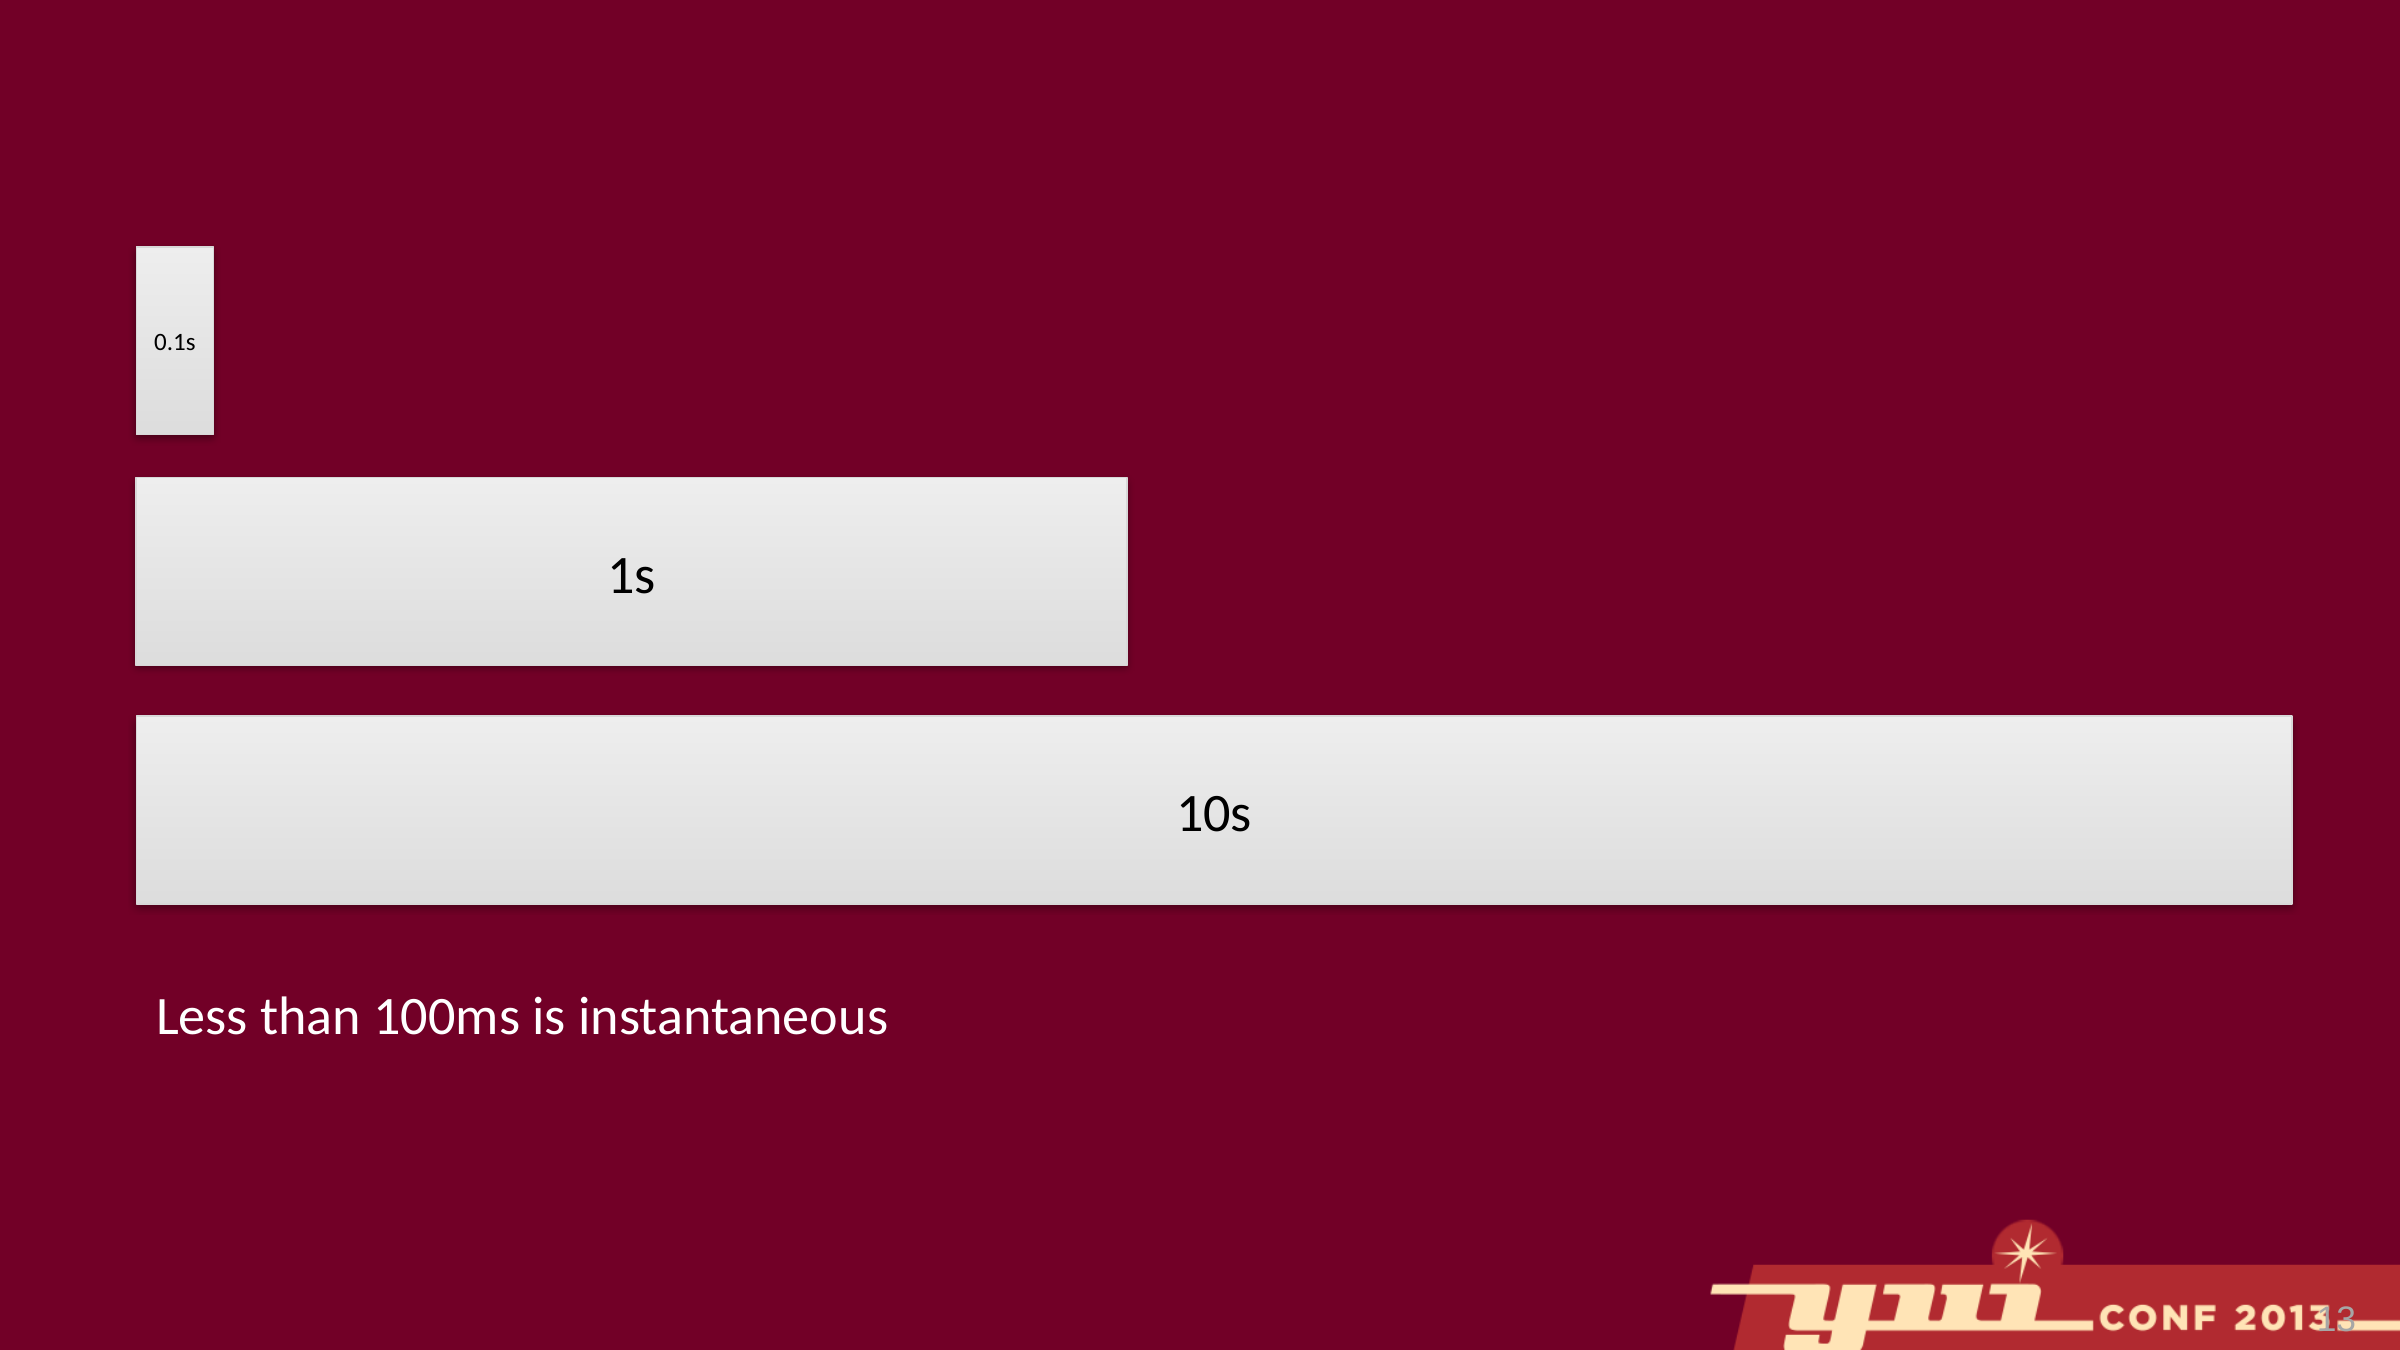

0.1s
1s
10s
Less than 100ms is instantaneous
13